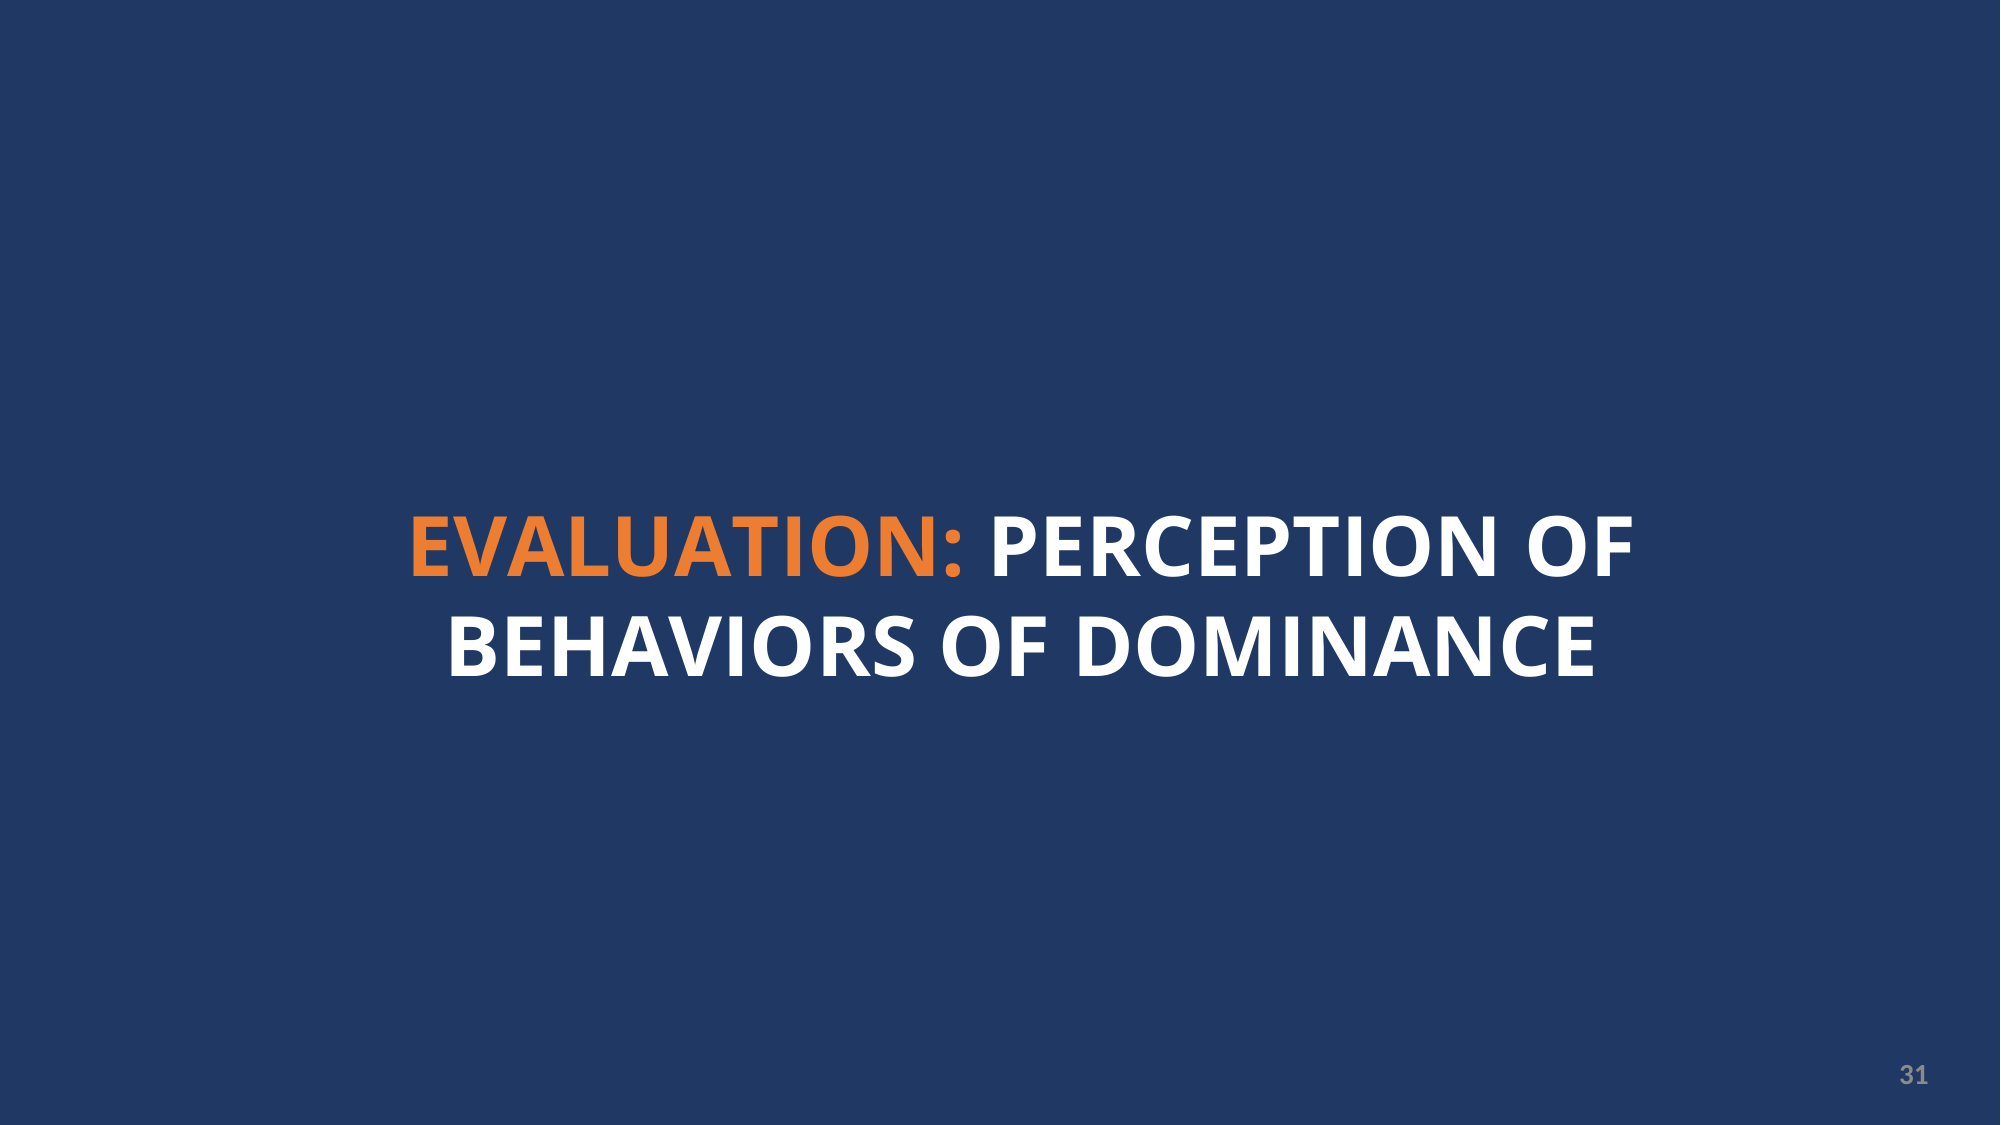

evaluation: perception of behaviors of dominance
31